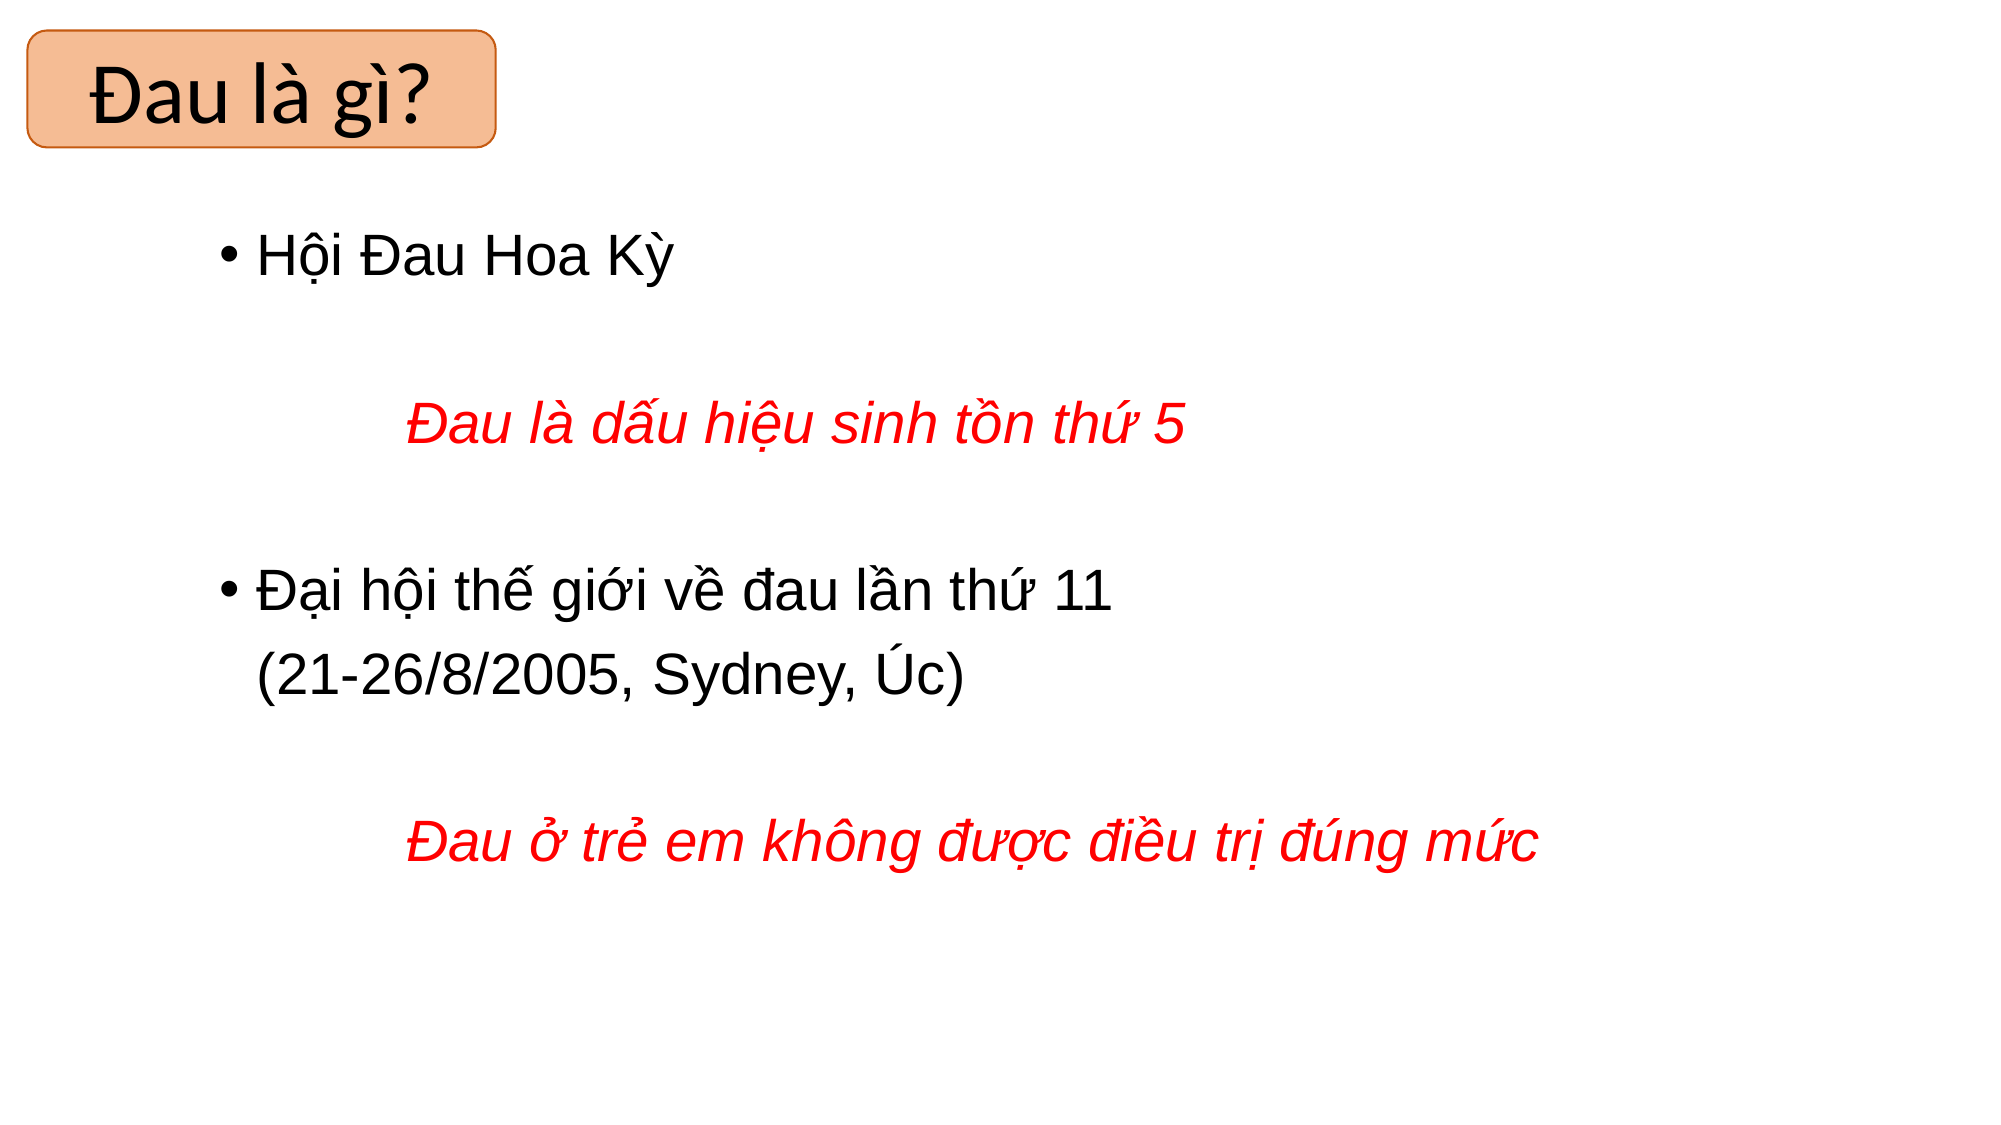

Đau là gì?

Hội Đau Hoa Kỳ

		Đau là dấu hiệu sinh tồn thứ 5

Đại hội thế giới về đau lần thứ 11
	(21-26/8/2005, Sydney, Úc)

		Đau ở trẻ em không được điều trị đúng mức